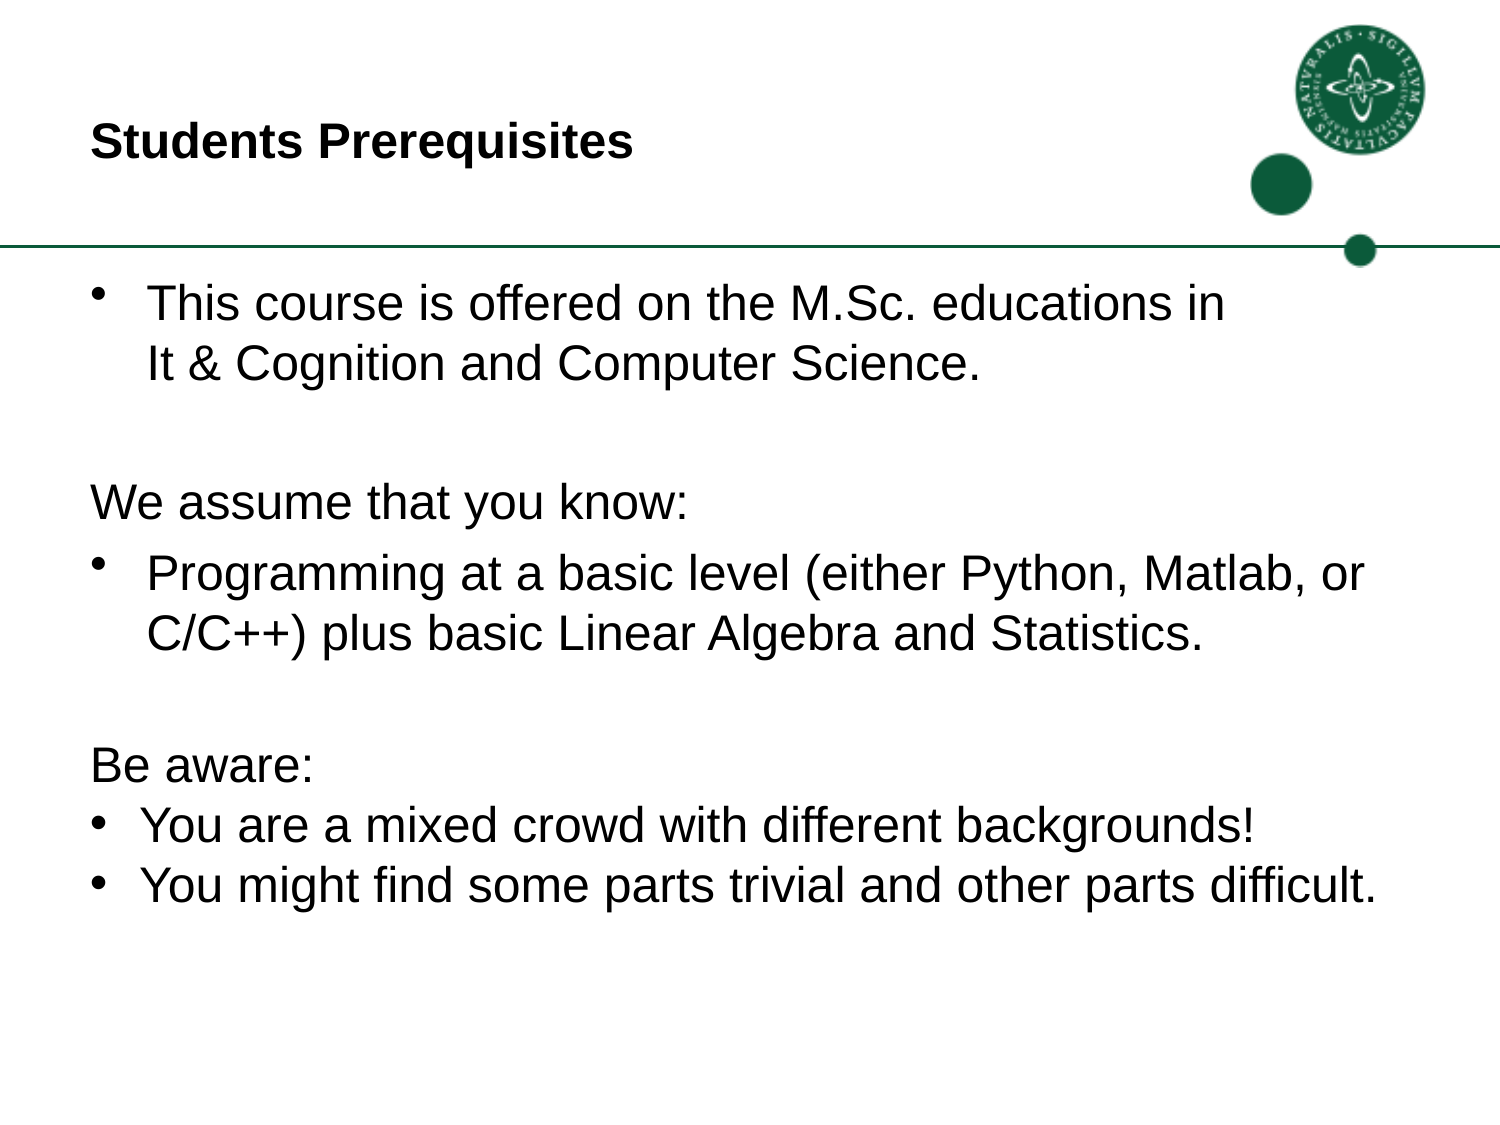

# Students Prerequisites
This course is offered on the M.Sc. educations in
It & Cognition and Computer Science.

We assume that you know:
Programming at a basic level (either Python, Matlab, or C/C++) plus basic Linear Algebra and Statistics.

Be aware:
 You are a mixed crowd with different backgrounds!
 You might find some parts trivial and other parts difficult.